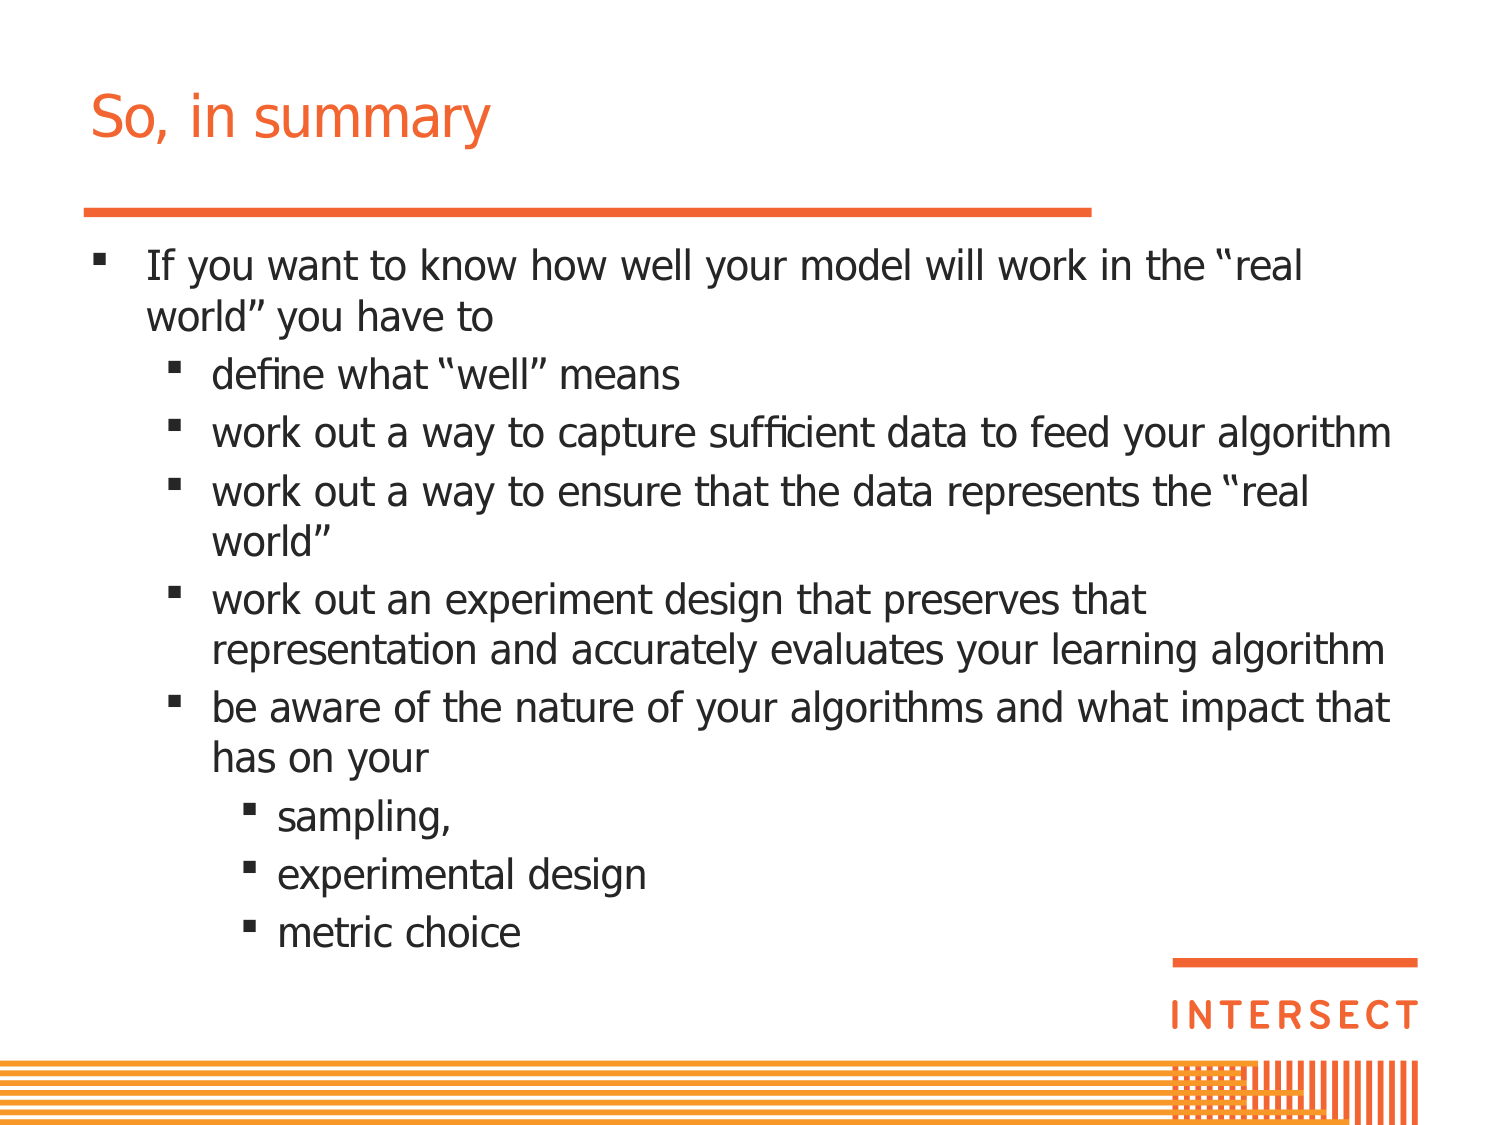

# So, in summary
If you want to know how well your model will work in the “real world” you have to
define what “well” means
work out a way to capture sufficient data to feed your algorithm
work out a way to ensure that the data represents the “real world”
work out an experiment design that preserves that representation and accurately evaluates your learning algorithm
be aware of the nature of your algorithms and what impact that has on your
sampling,
experimental design
metric choice